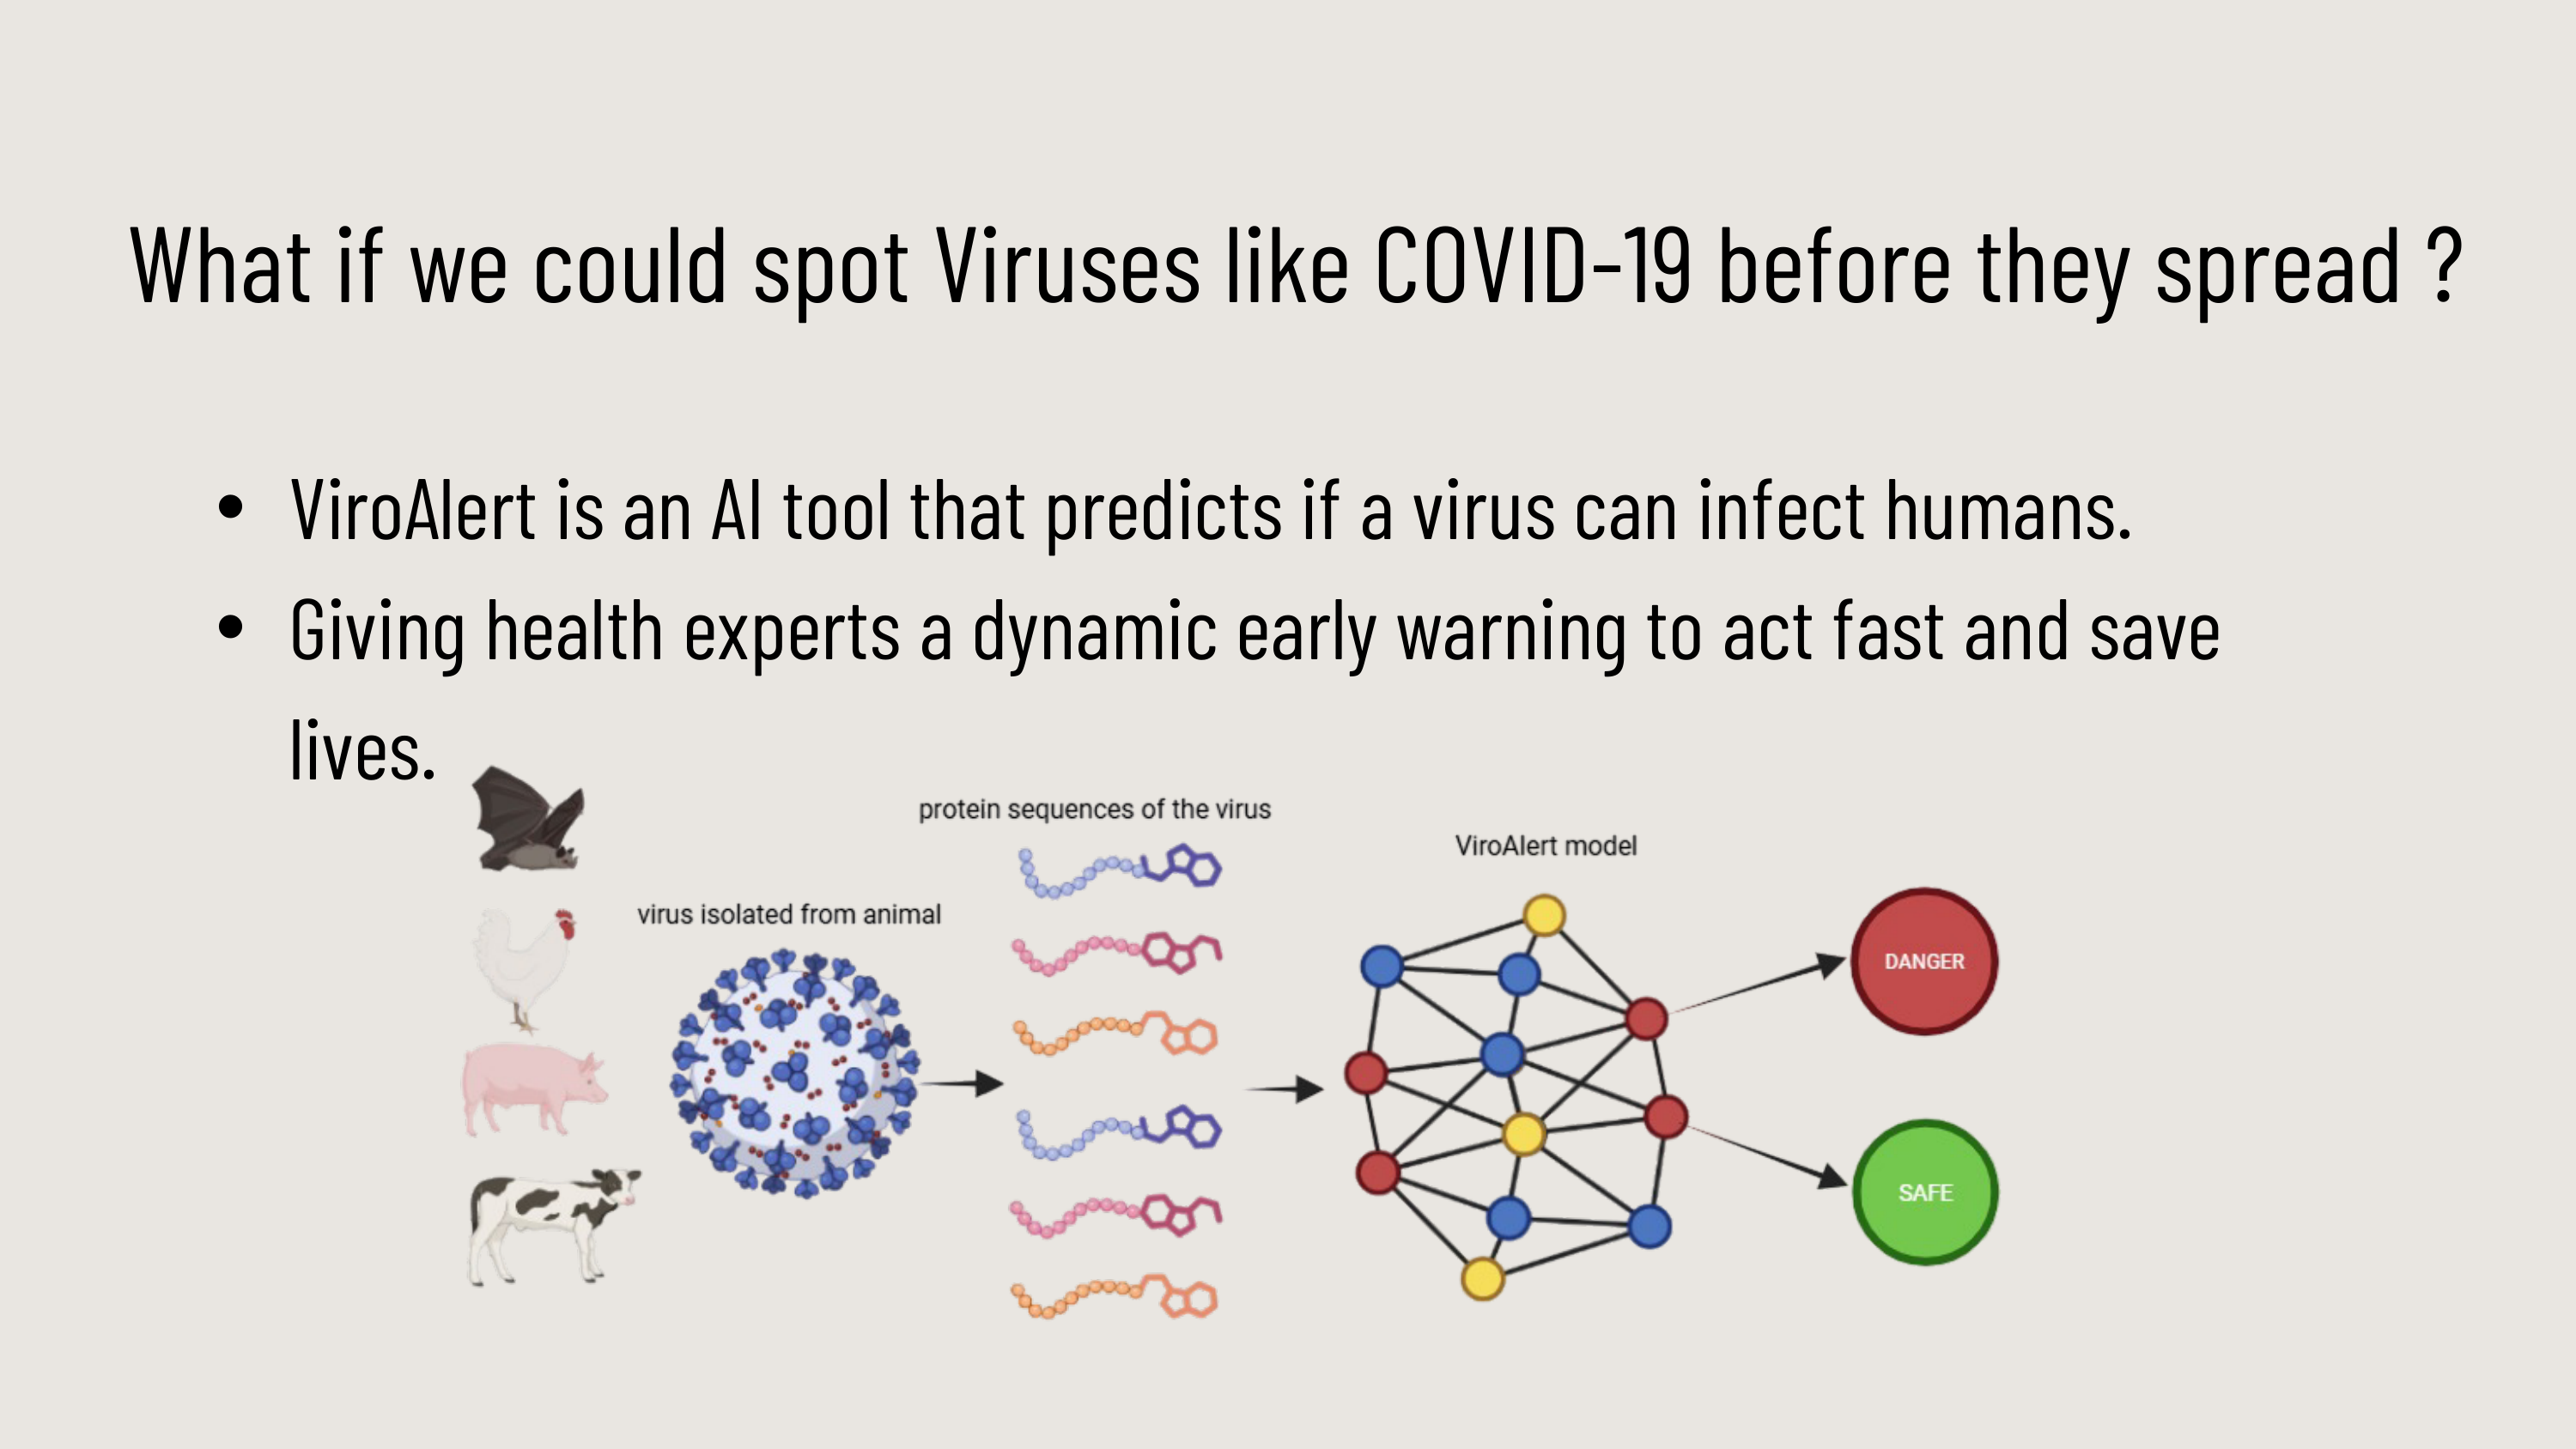

What if we could spot Viruses like COVID-19 before they spread ?
ViroAlert is an AI tool that predicts if a virus can infect humans.
Giving health experts a dynamic early warning to act fast and save lives.